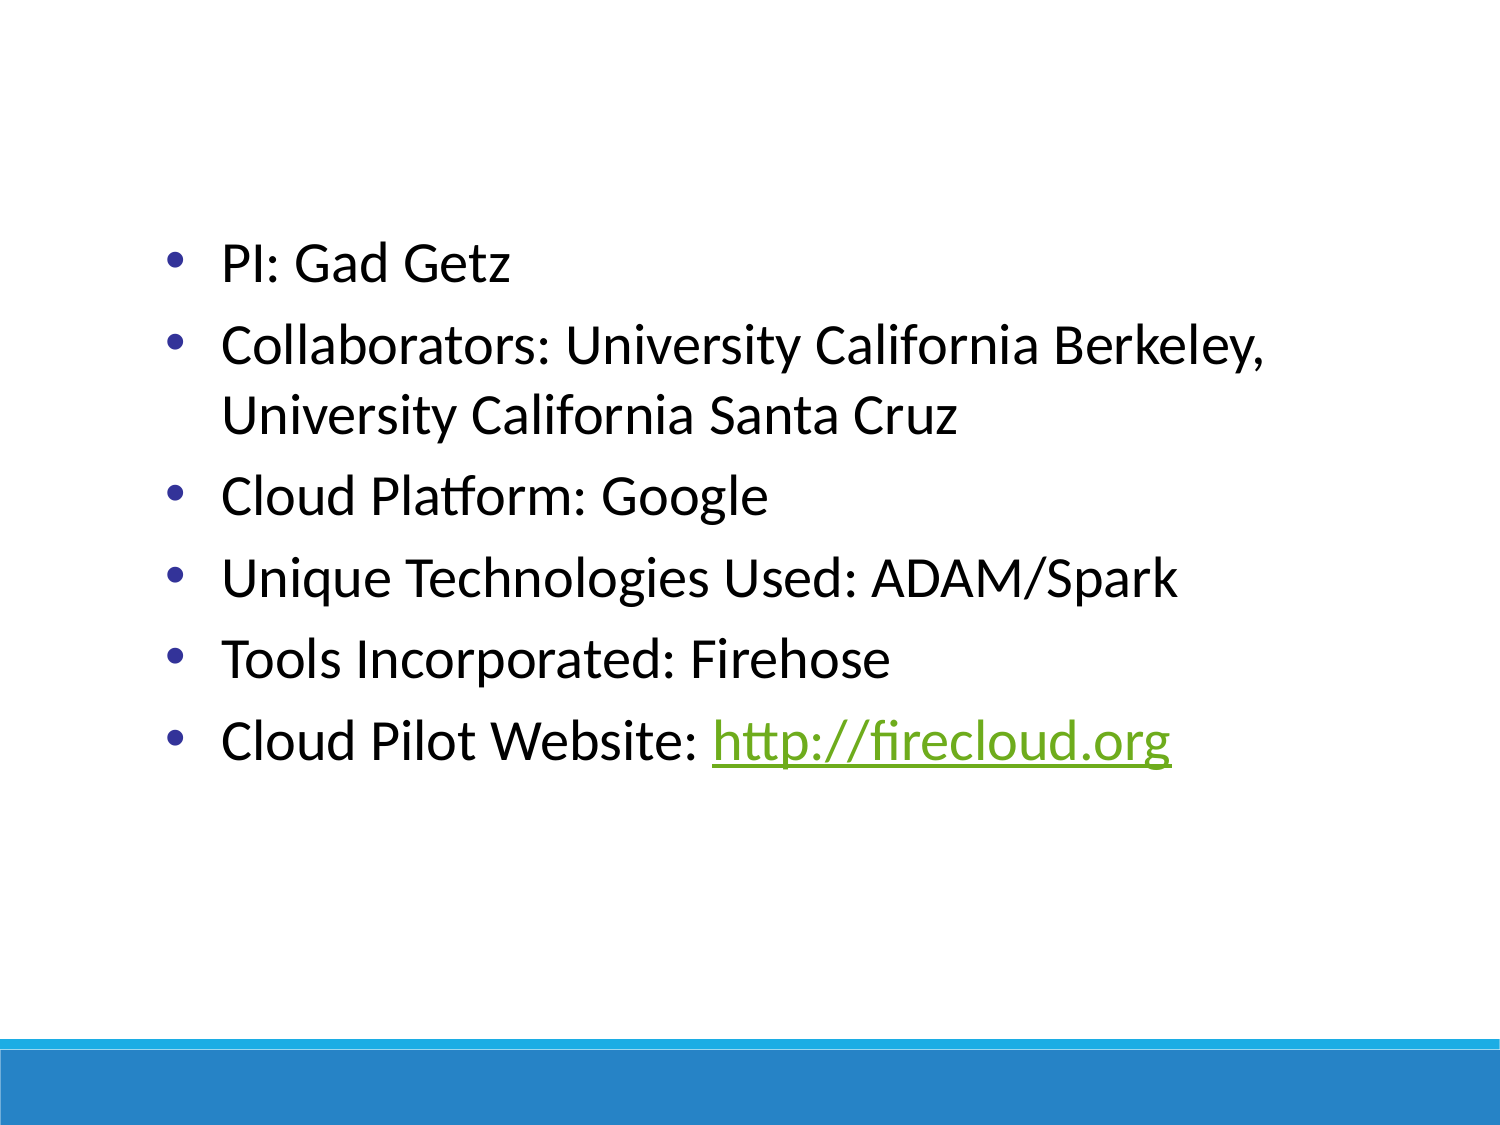

Broad Cloud Pilot

PI: Gad Getz
Collaborators: University California Berkeley, University California Santa Cruz
Cloud Platform: Google
Unique Technologies Used: ADAM/Spark
Tools Incorporated: Firehose
Cloud Pilot Website: http://firecloud.org